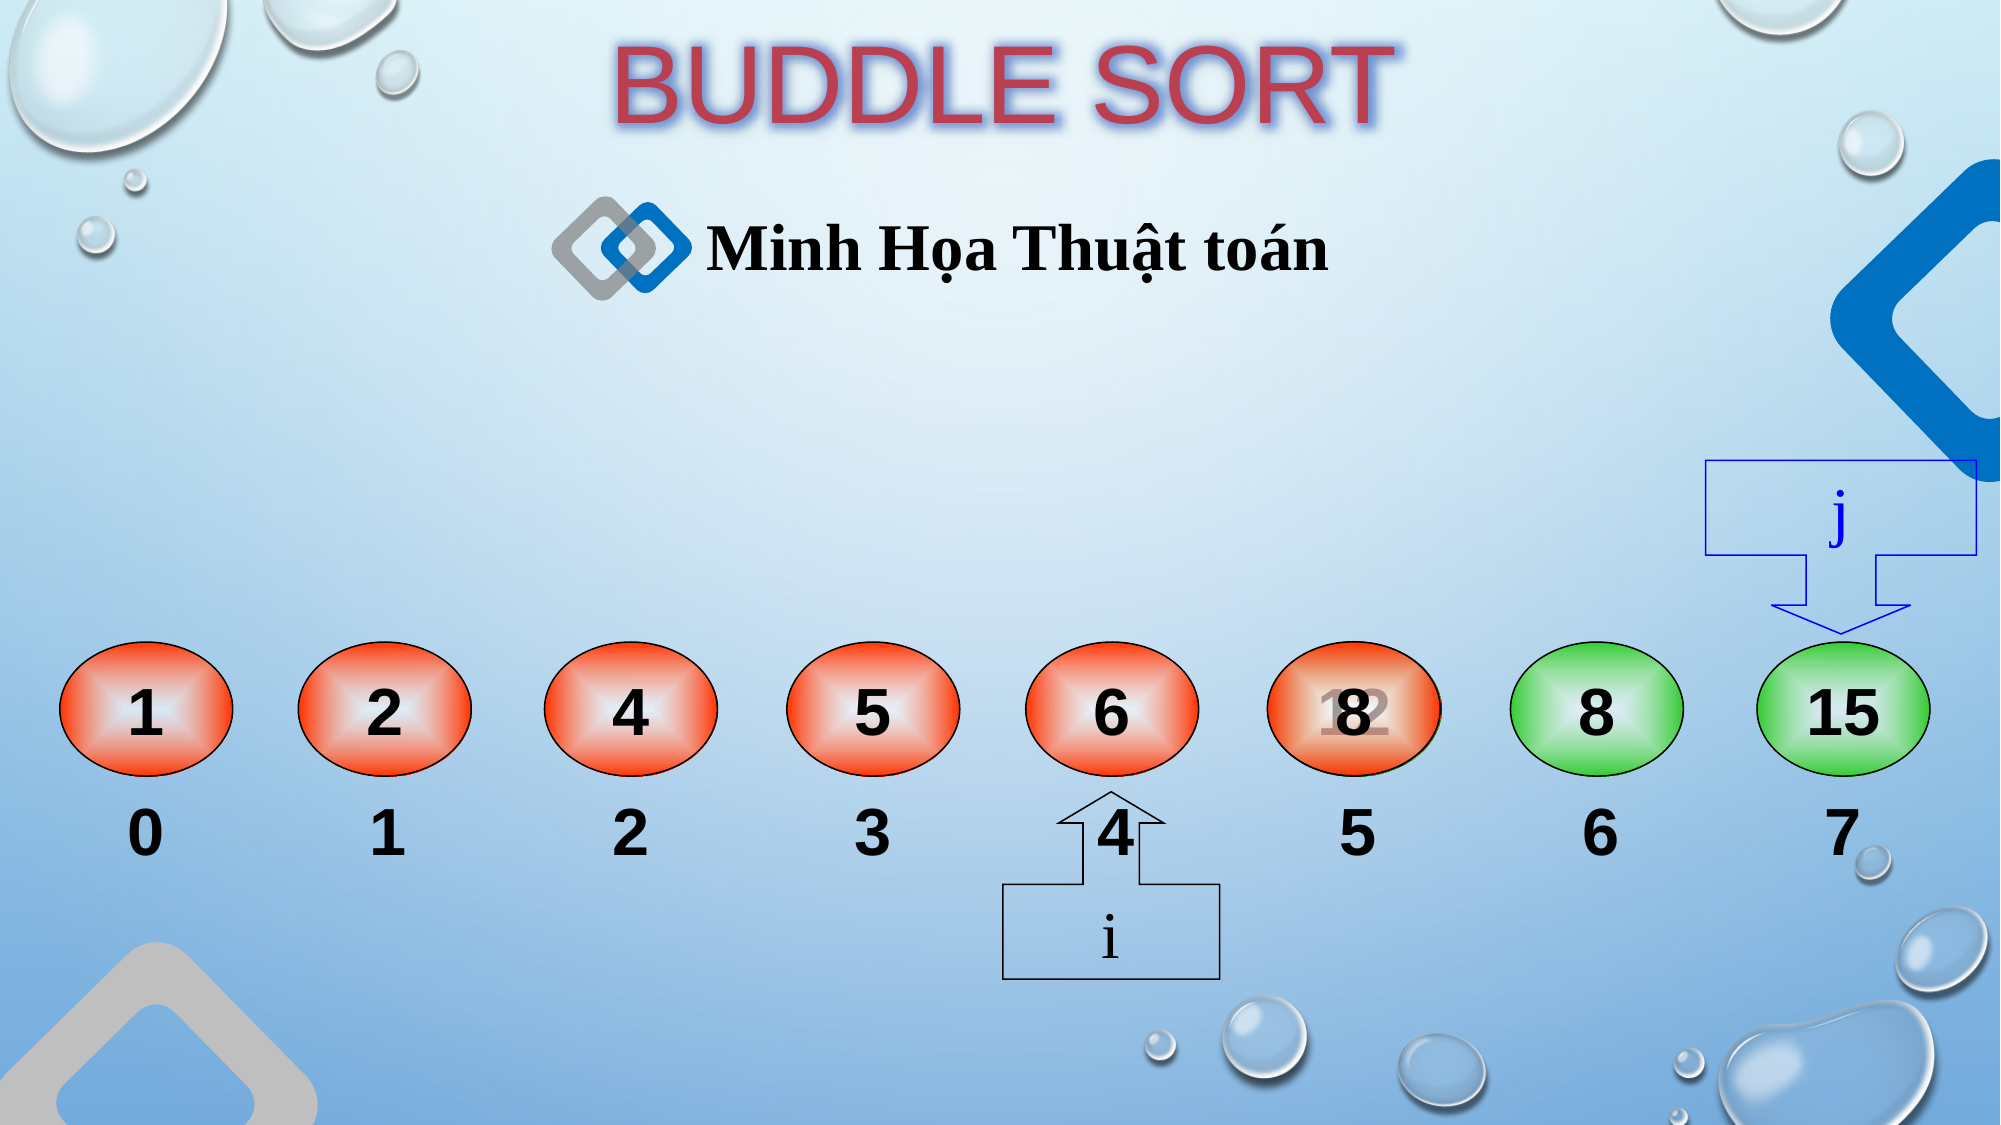

BUDDLE SORT

Minh Họa Thuật toán

j
8
1
2
4
5
6
12
8
15
0
1
2
3
4
5
6
7
i